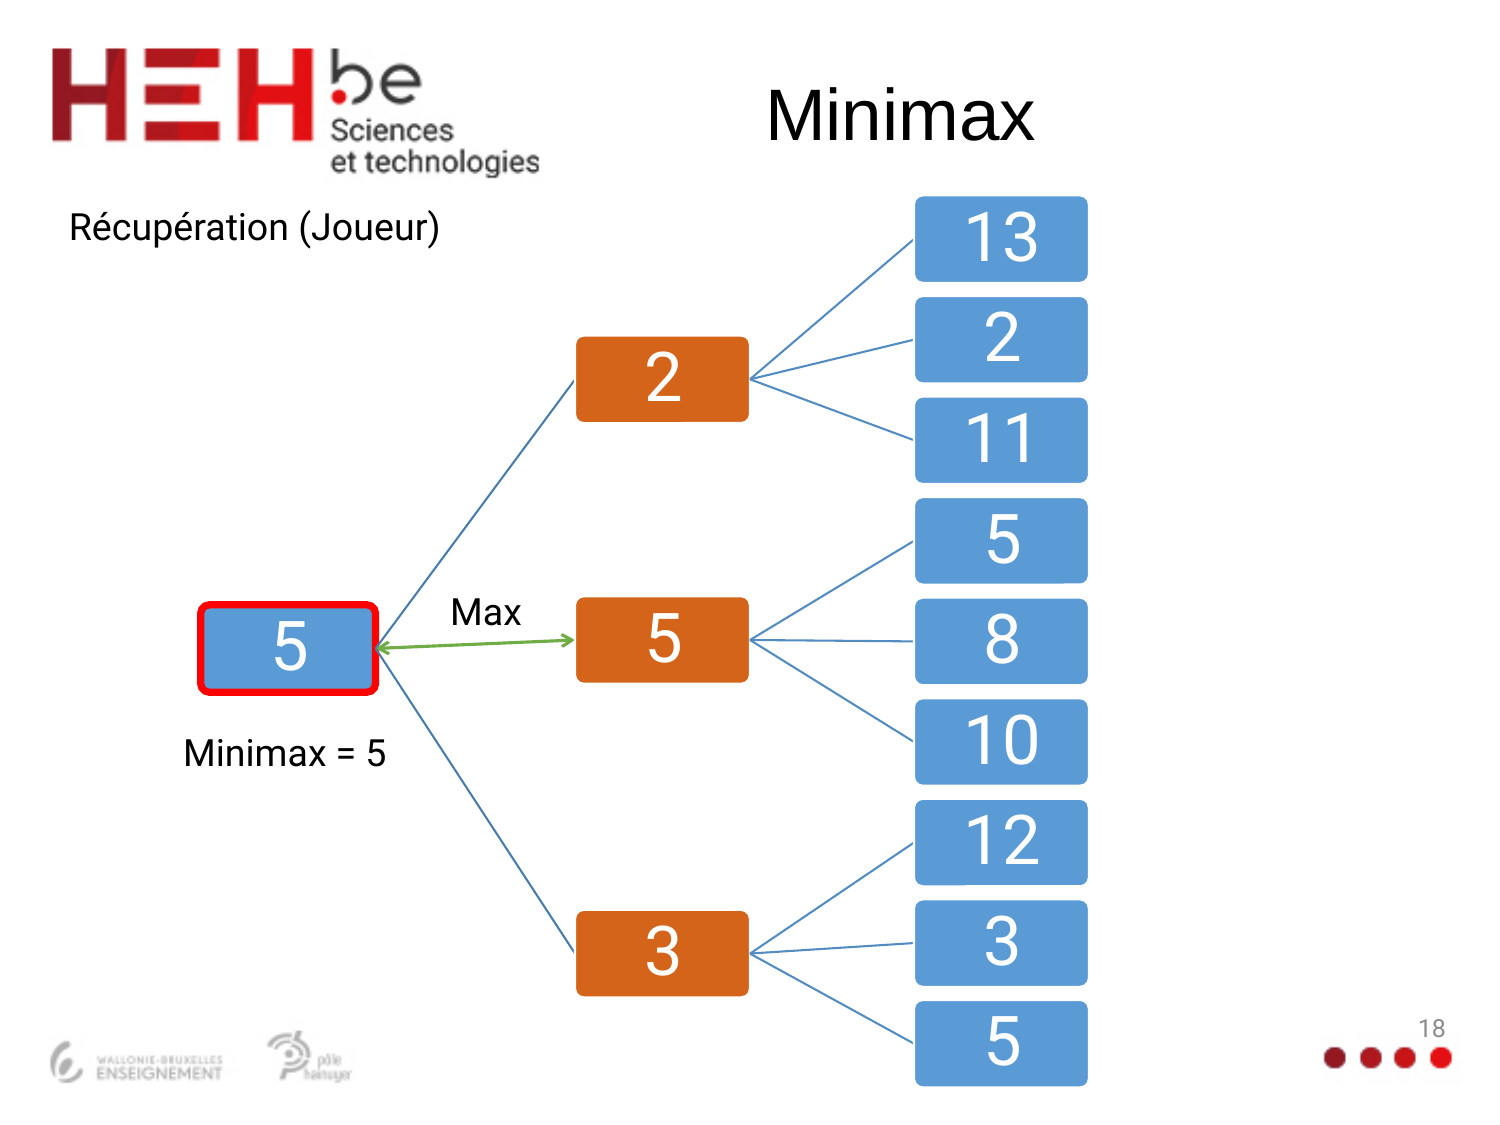

# Minimax
Récupération (Joueur)
5

2

13

2

11

5

5

8

10

3

12

3

5
Max
Minimax = 5
18